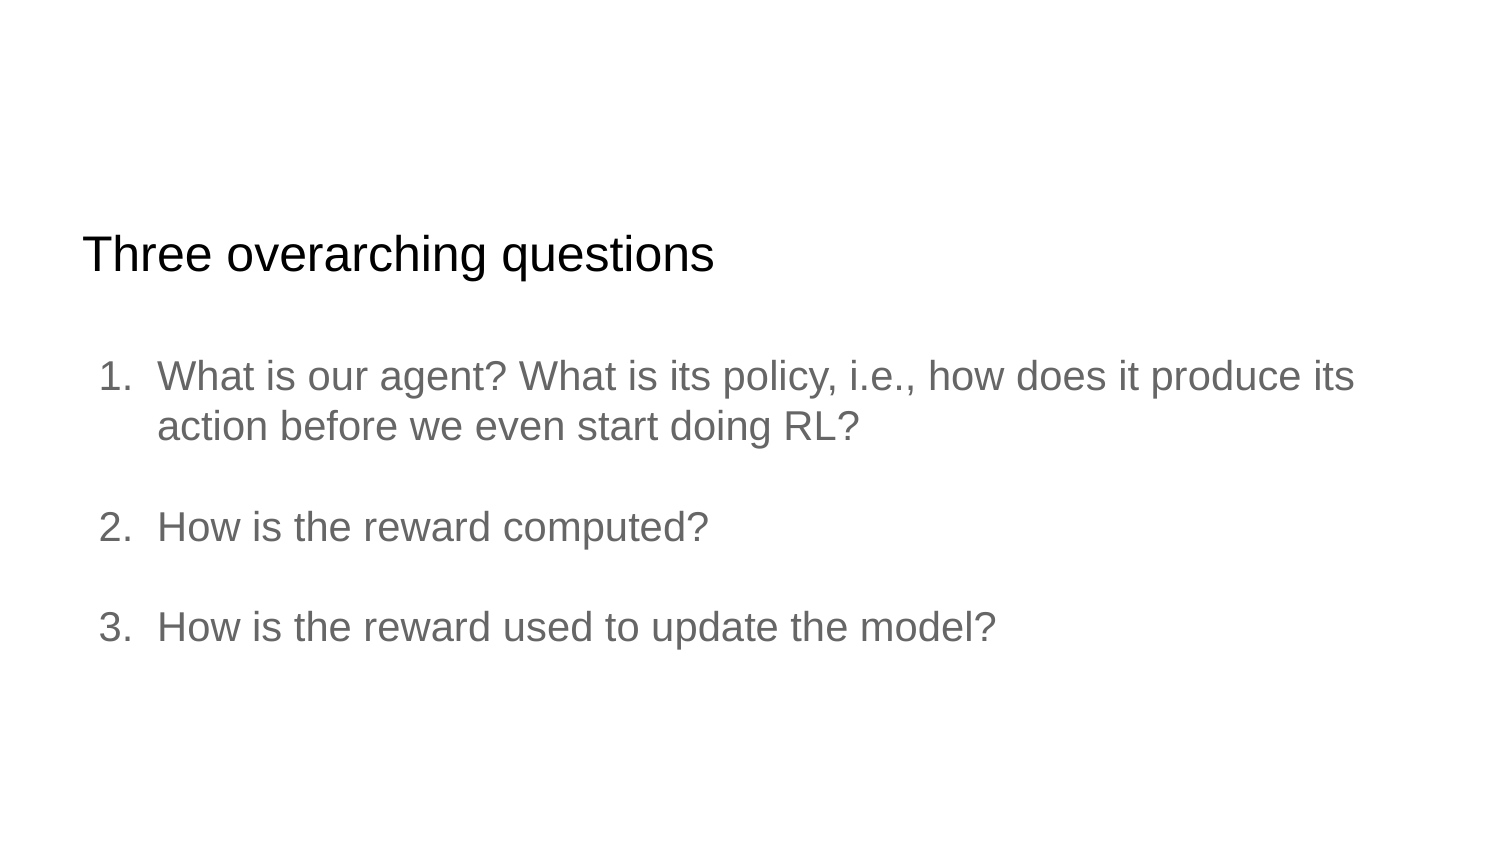

# Three overarching questions
What is our agent? What is its policy, i.e., how does it produce its action before we even start doing RL?

How is the reward computed?

How is the reward used to update the model?